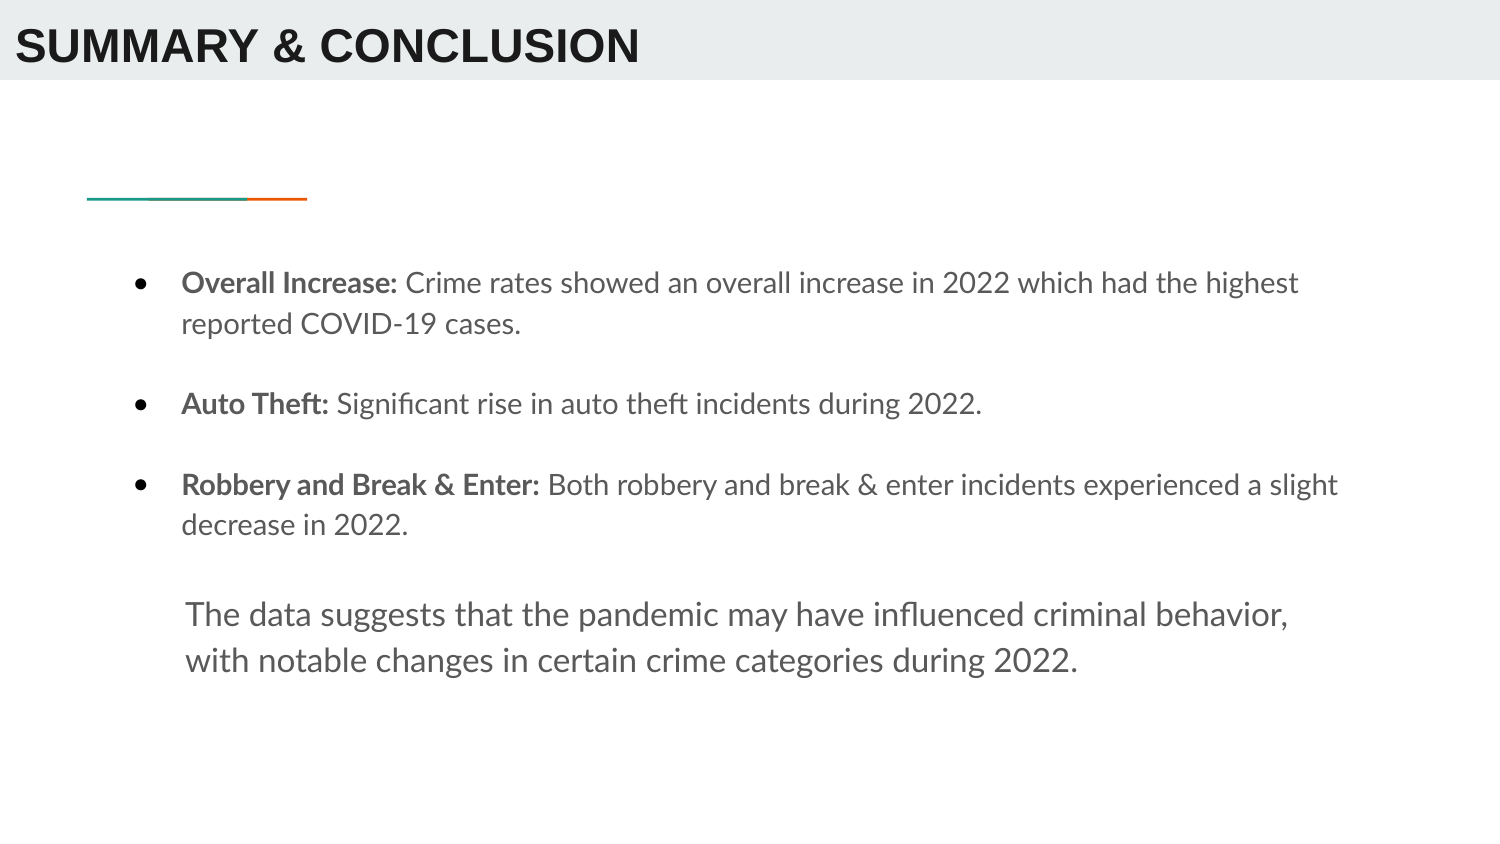

# SUMMARY & CONCLUSION
Overall Increase: Crime rates showed an overall increase in 2022 which had the highest reported COVID-19 cases.

Auto Theft: Significant rise in auto theft incidents during 2022.

Robbery and Break & Enter: Both robbery and break & enter incidents experienced a slight decrease in 2022.

The data suggests that the pandemic may have influenced criminal behavior, with notable changes in certain crime categories during 2022.